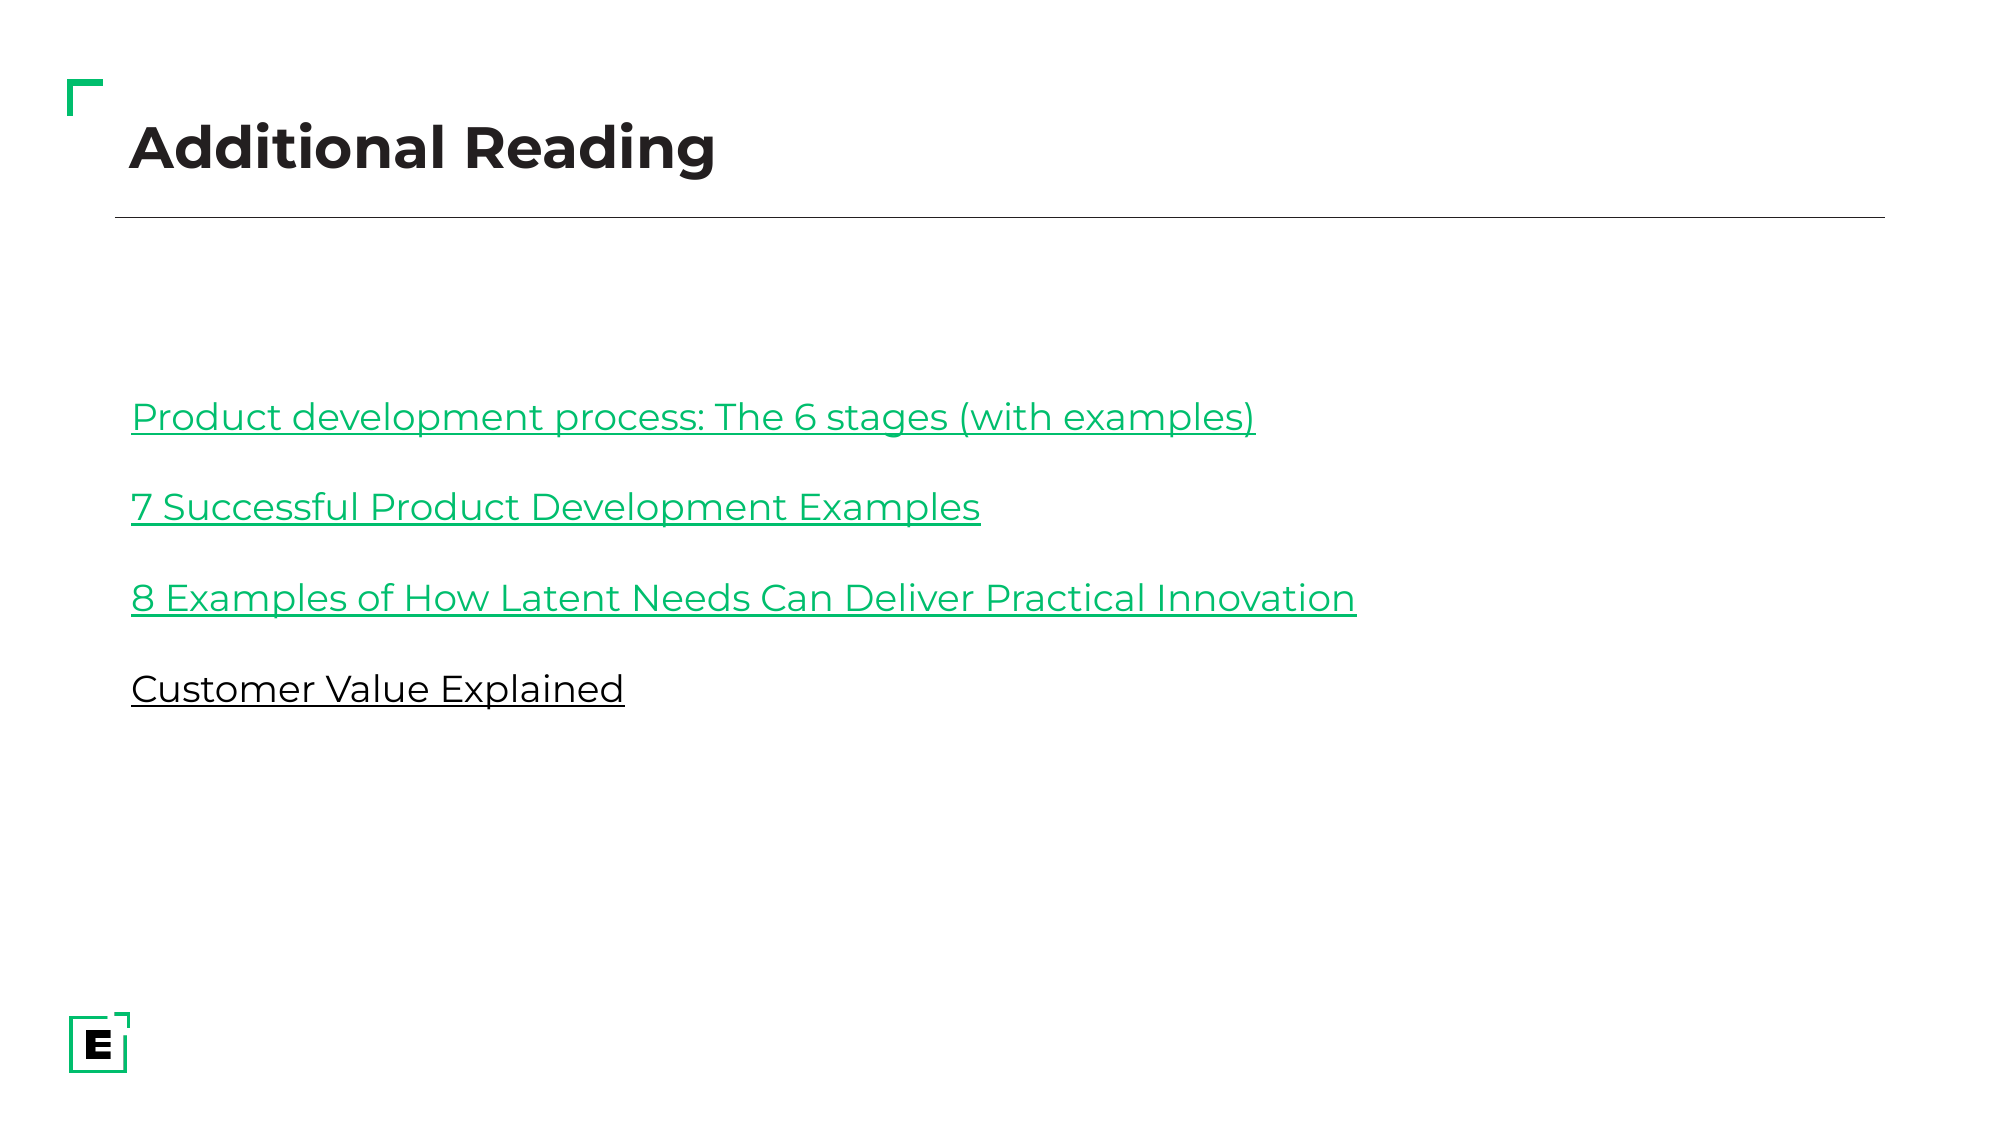

# Additional Reading
Product development process: The 6 stages (with examples)

7 Successful Product Development Examples

8 Examples of How Latent Needs Can Deliver Practical Innovation

Customer Value Explained